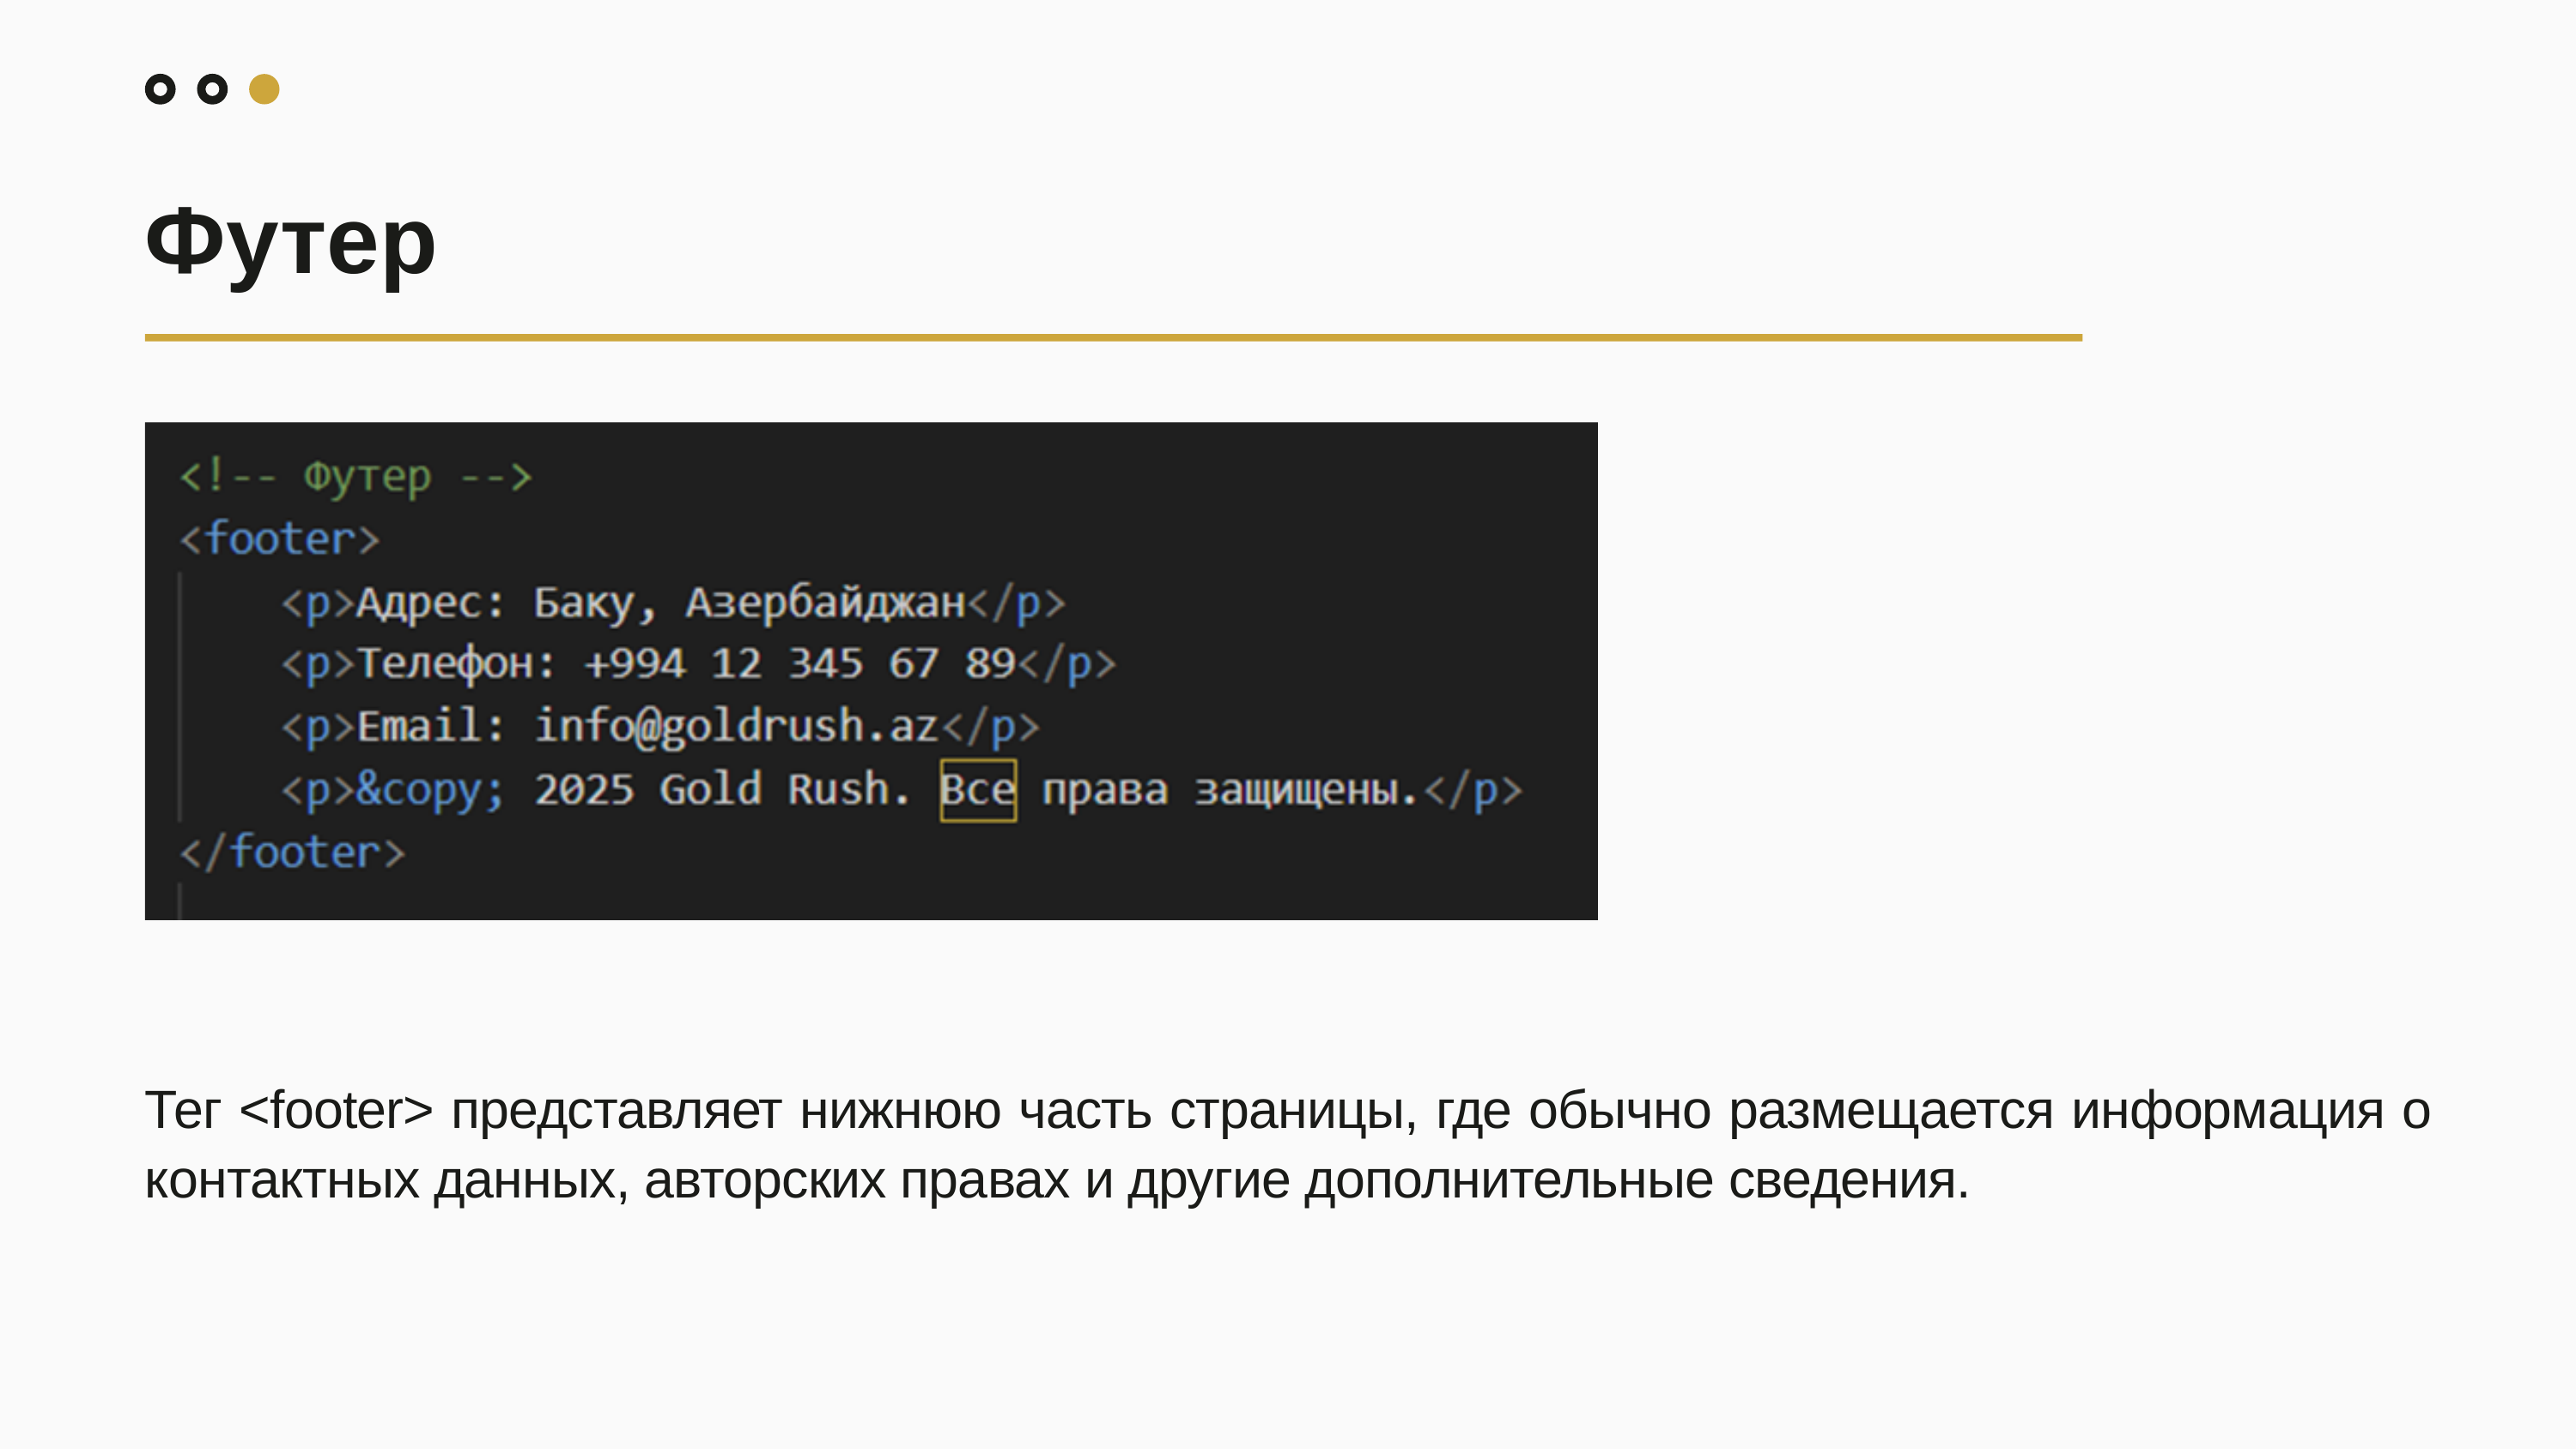

Футер

Тег <footer> представляет нижнюю часть страницы, где обычно размещается информация о контактных данных, авторских правах и другие дополнительные сведения.